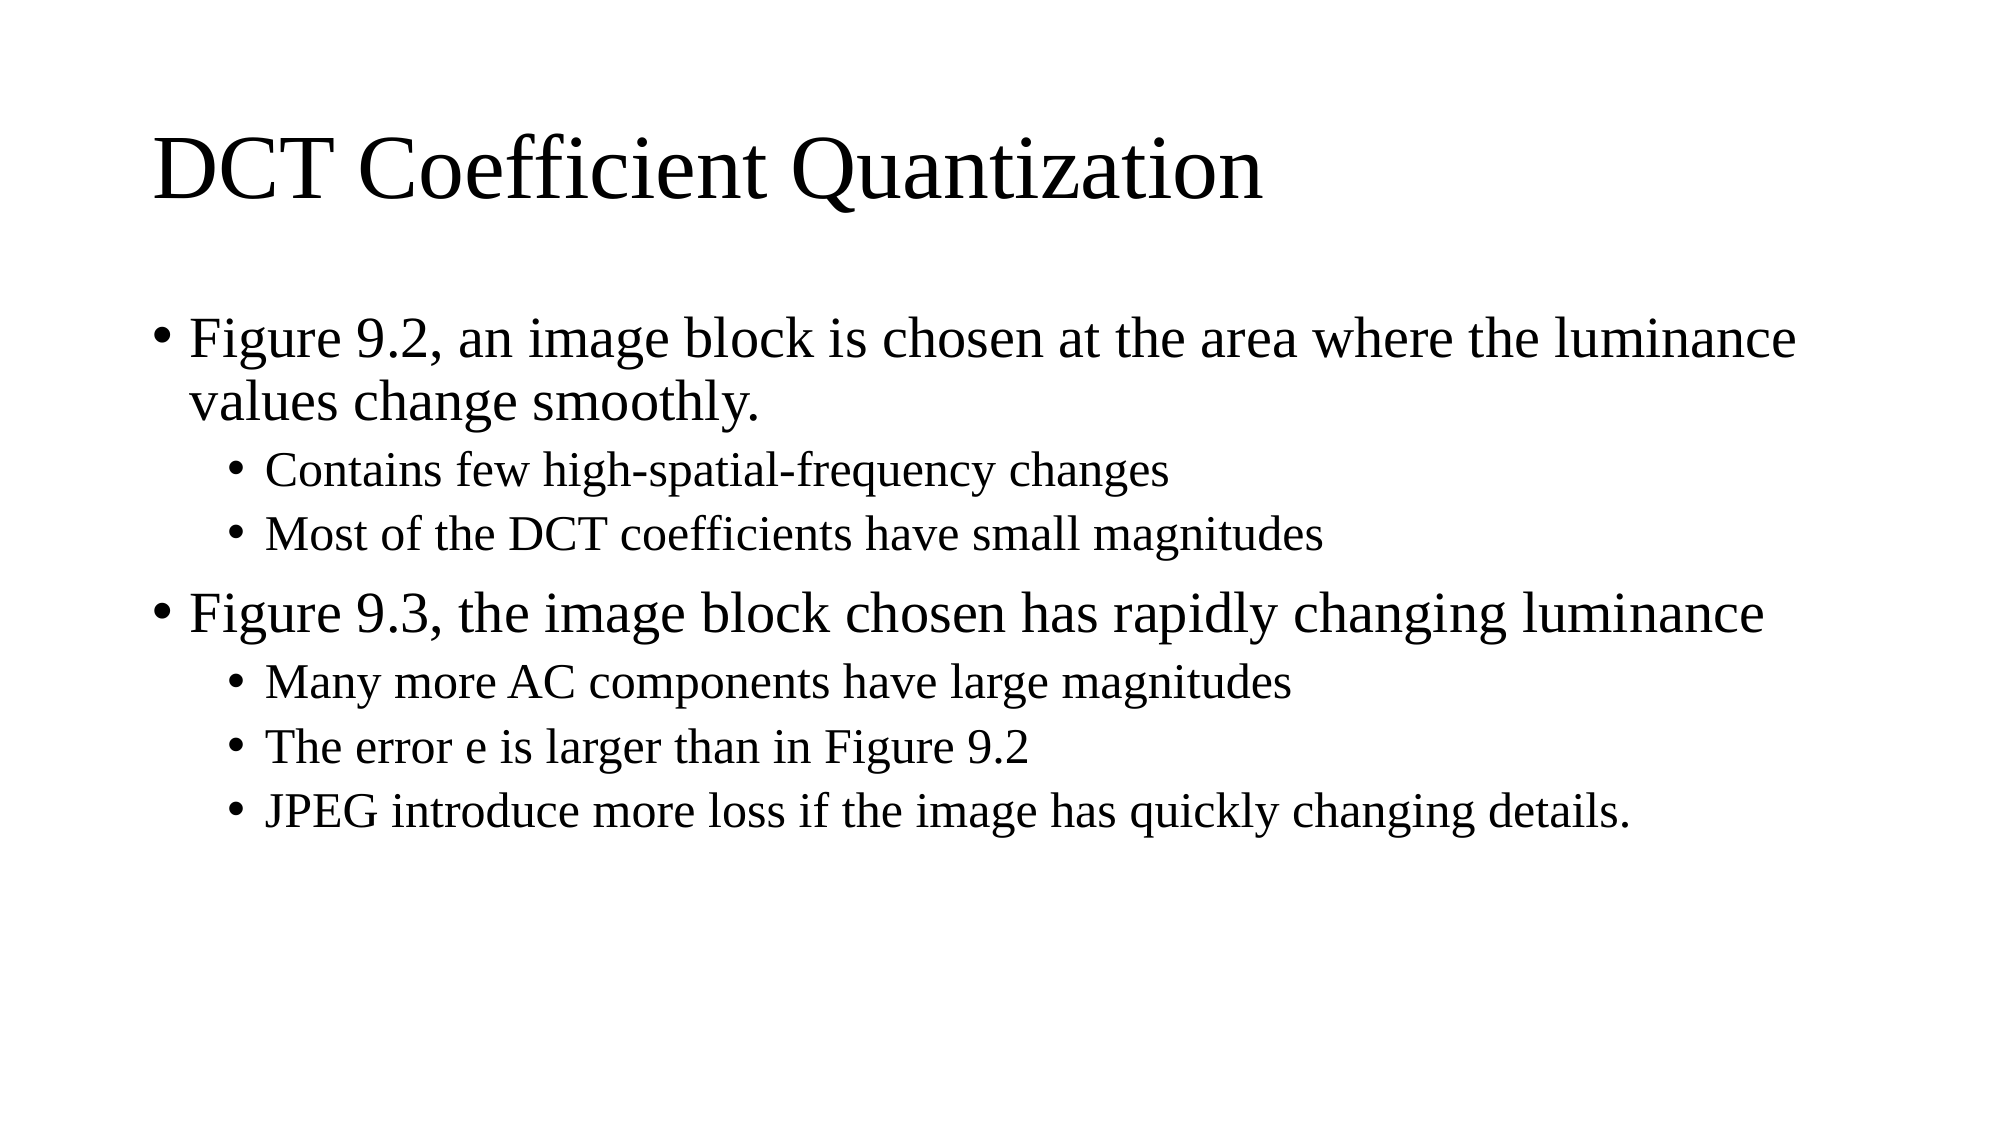

# DCT Coefficient Quantization
Figure 9.2, an image block is chosen at the area where the luminance values change smoothly.
Contains few high-spatial-frequency changes
Most of the DCT coefficients have small magnitudes
Figure 9.3, the image block chosen has rapidly changing luminance
Many more AC components have large magnitudes
The error e is larger than in Figure 9.2
JPEG introduce more loss if the image has quickly changing details.